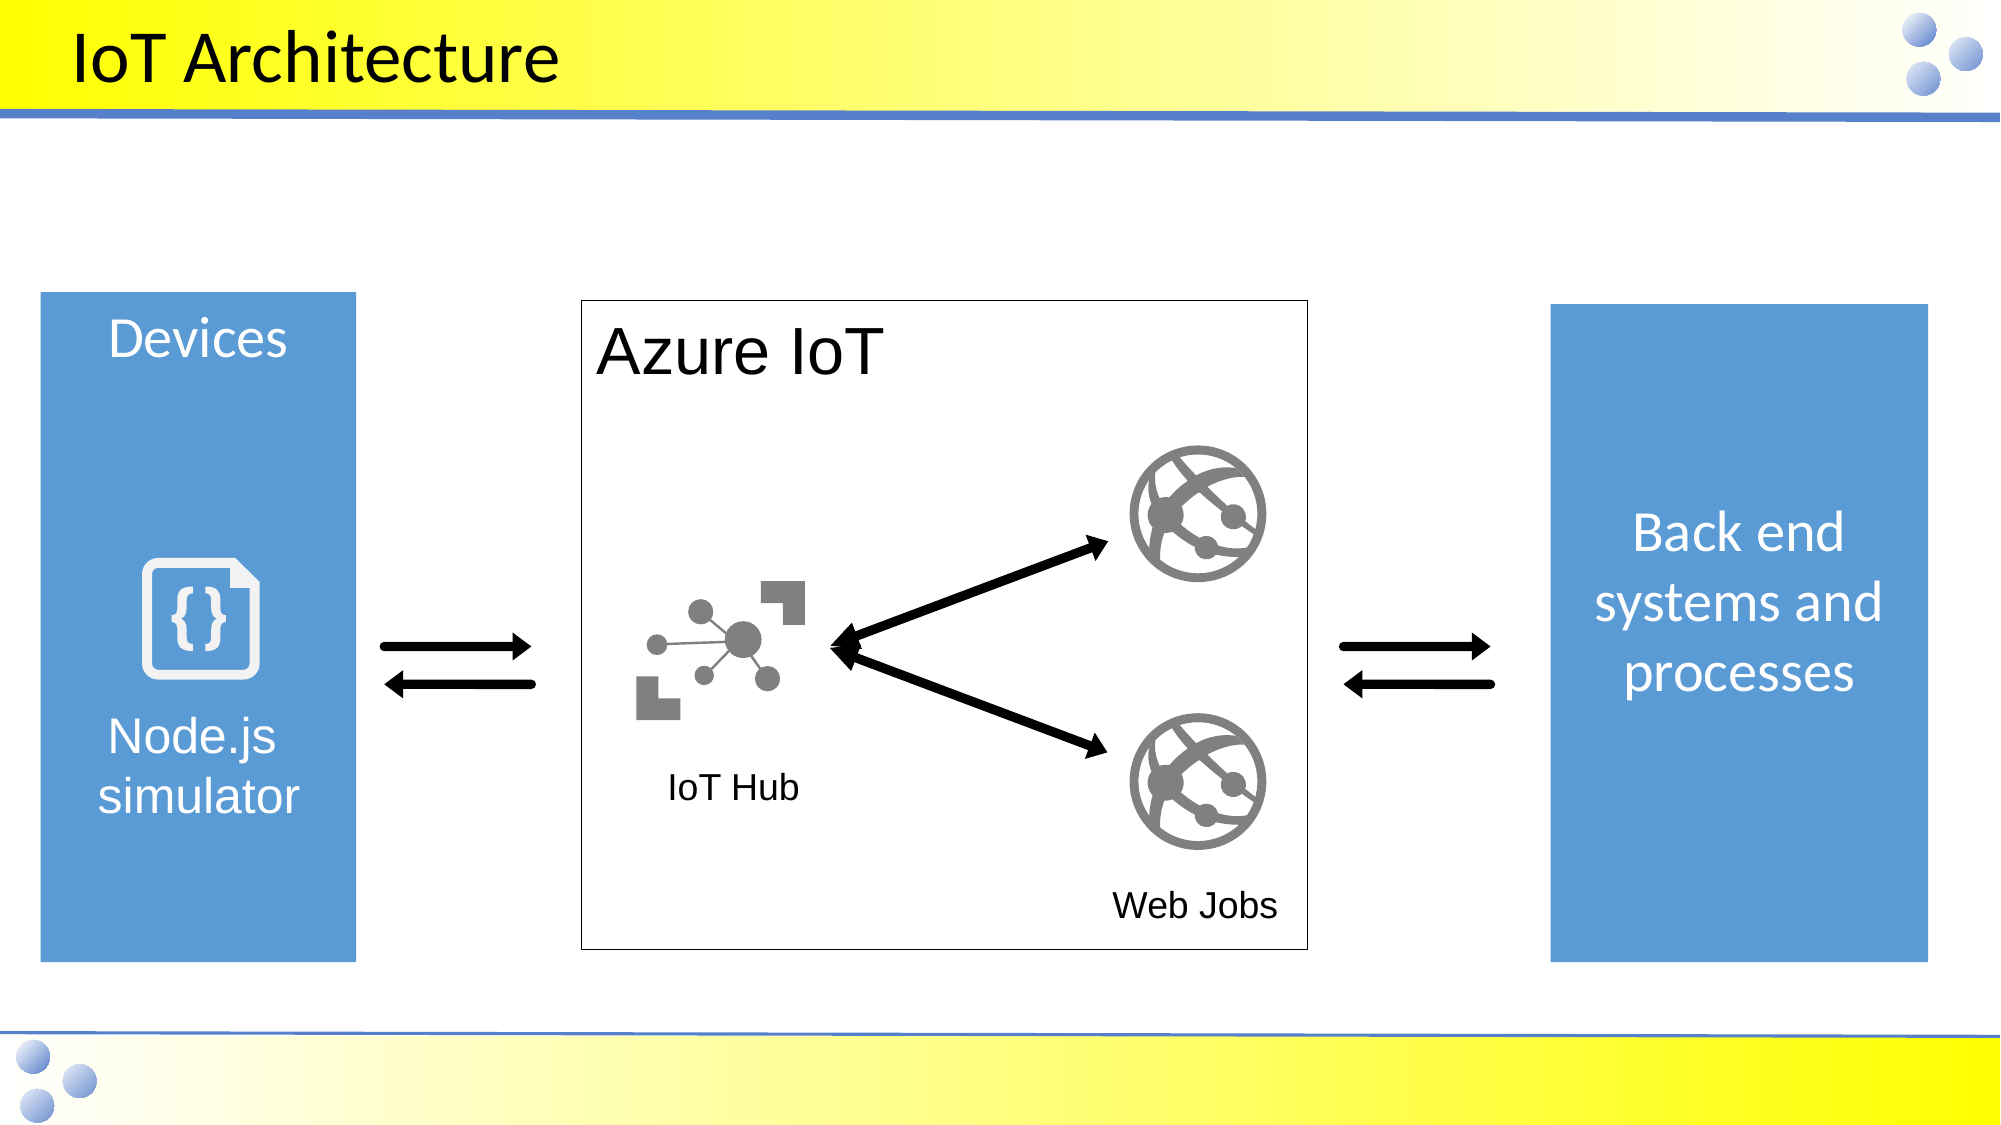

IoT Architecture
Devices
Azure IoT
Back end systems and processes

Node.js
simulator

IoT Hub
Web Jobs